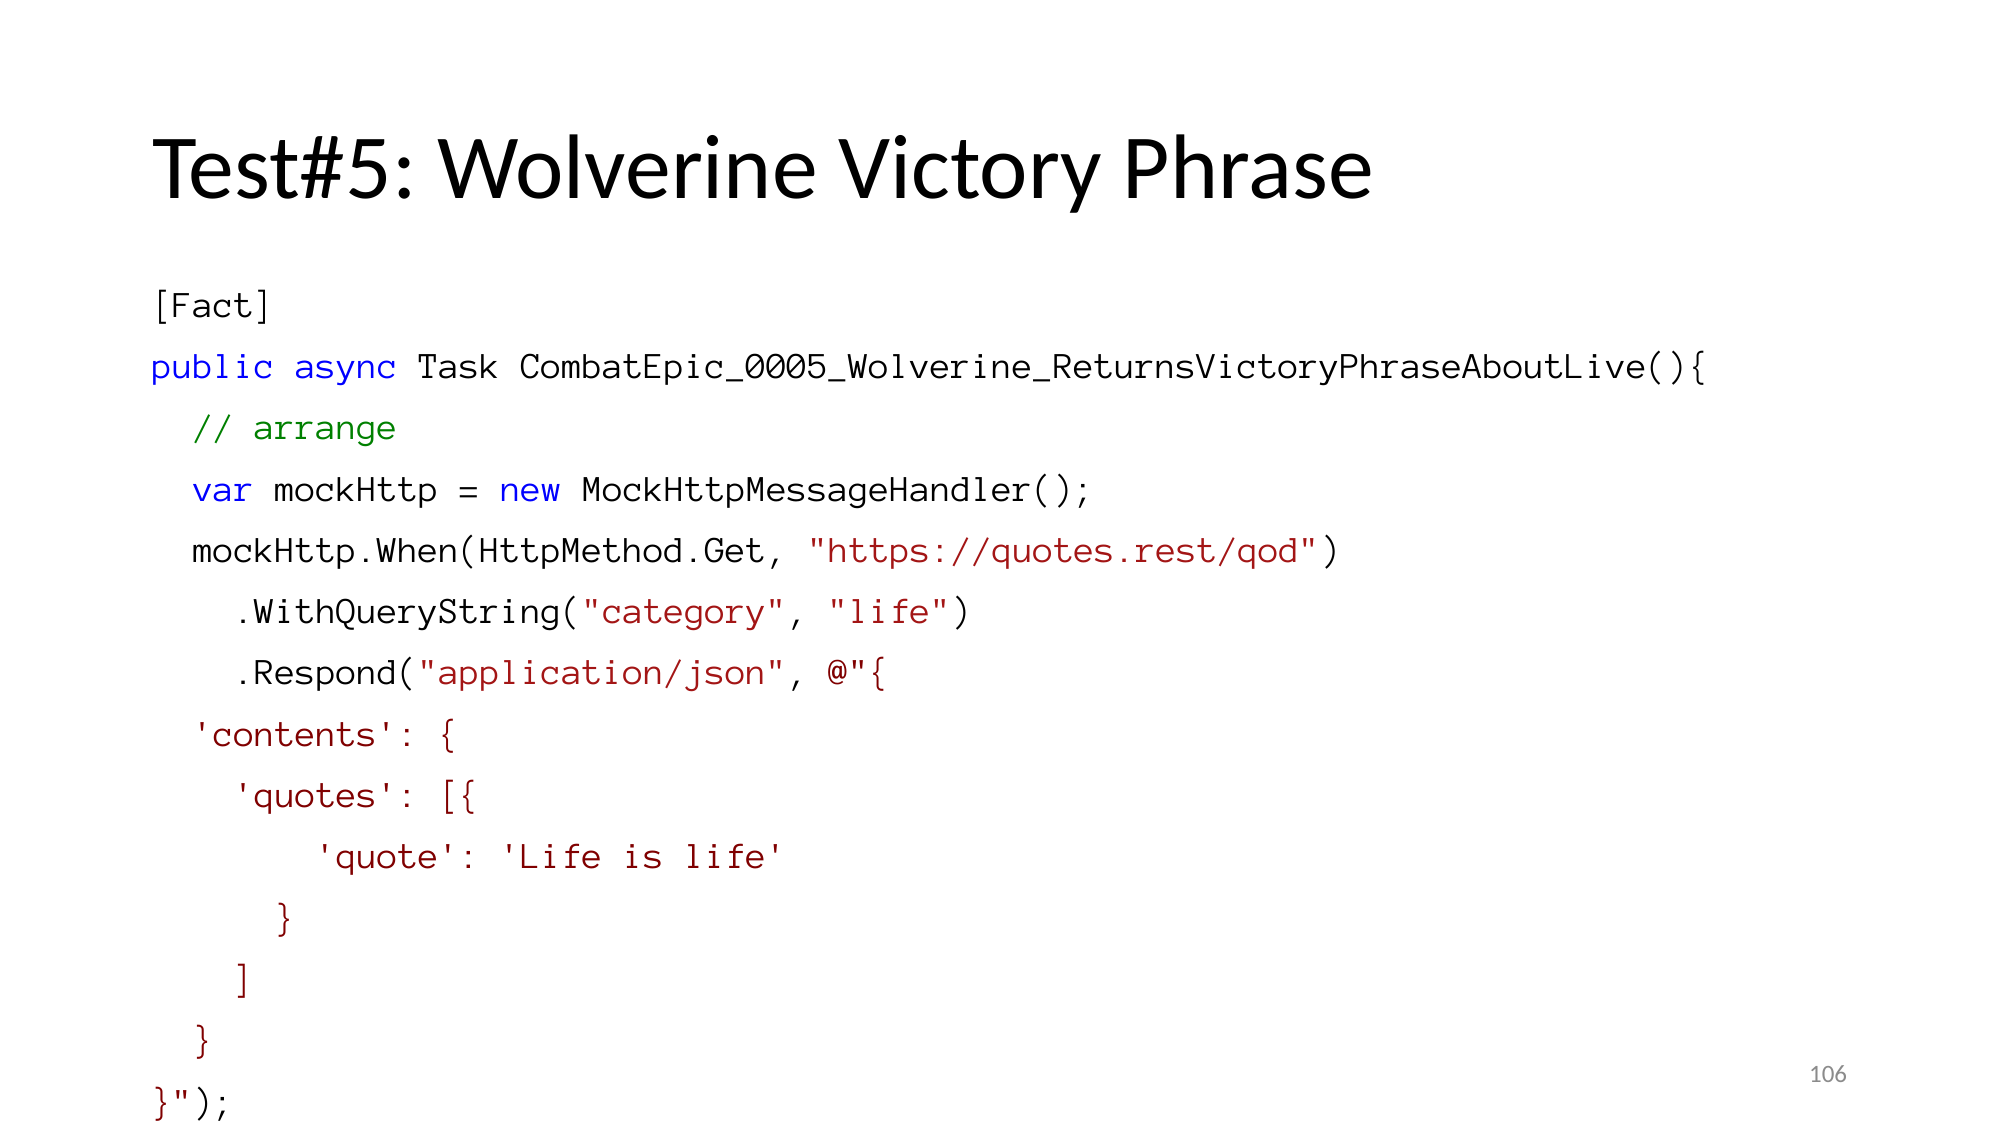

# Test#5: Wolverine Victory Phrase
[Fact]
public async Task CombatEpic_0005_Wolverine_ReturnsVictoryPhraseAboutLive(){
  // arrange
  var mockHttp = new MockHttpMessageHandler();
  mockHttp.When(HttpMethod.Get, "https://quotes.rest/qod")
    .WithQueryString("category", "life")
    .Respond("application/json", @"{
  'contents': {
    'quotes': [{
        'quote': 'Life is life'
      }
    ]
  }
}");
106